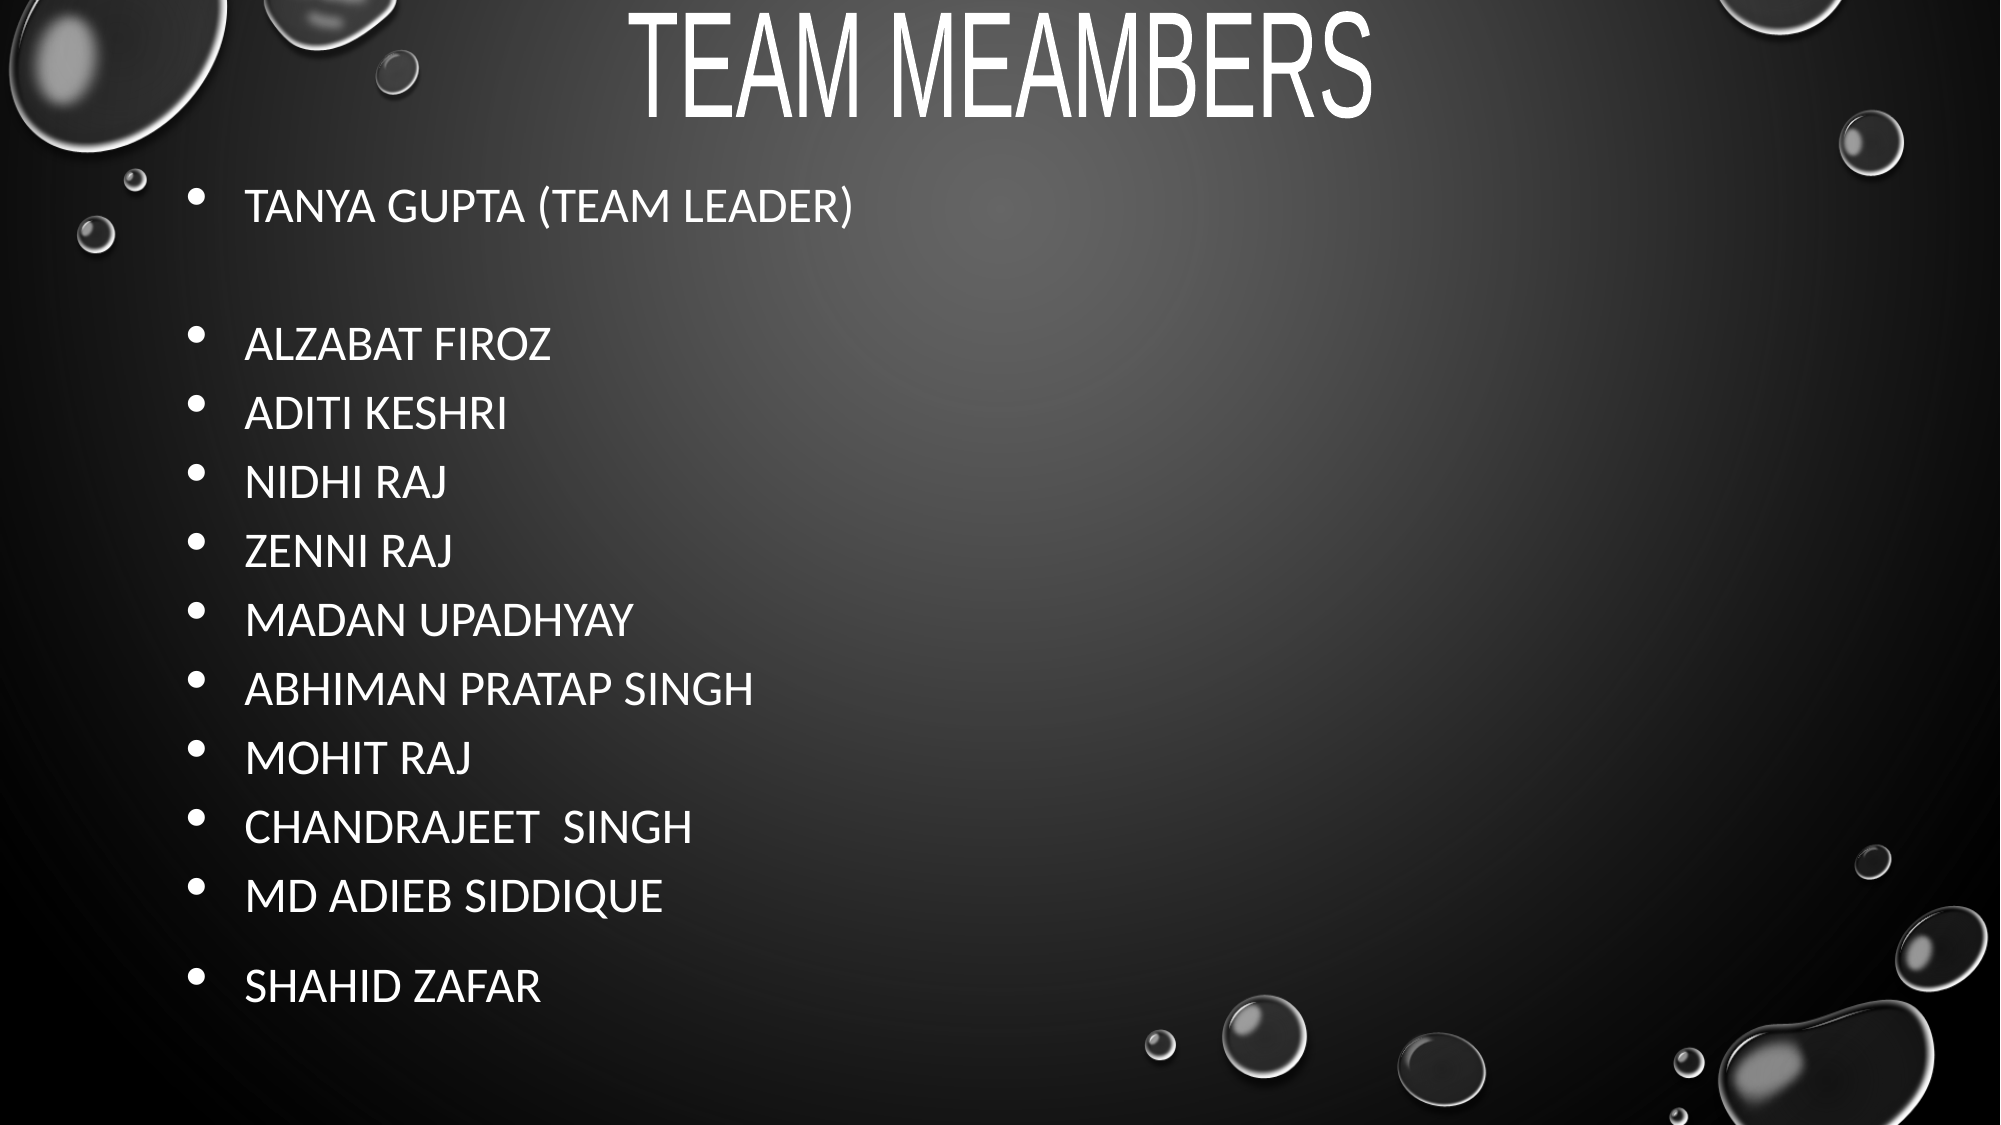

TEAM MEAMBERS
TANYA GUPTA (TEAM LEADER)

ALZABAT FIROZ
ADITI KESHRI
NIDHI RAJ
ZENNI RAJ
MADAN UPADHYAY
ABHIMAN PRATAP SINGH
MOHIT RAJ
CHANDRAJEET  SINGH
MD ADIEB SIDDIQUE
SHAHID ZAFAR